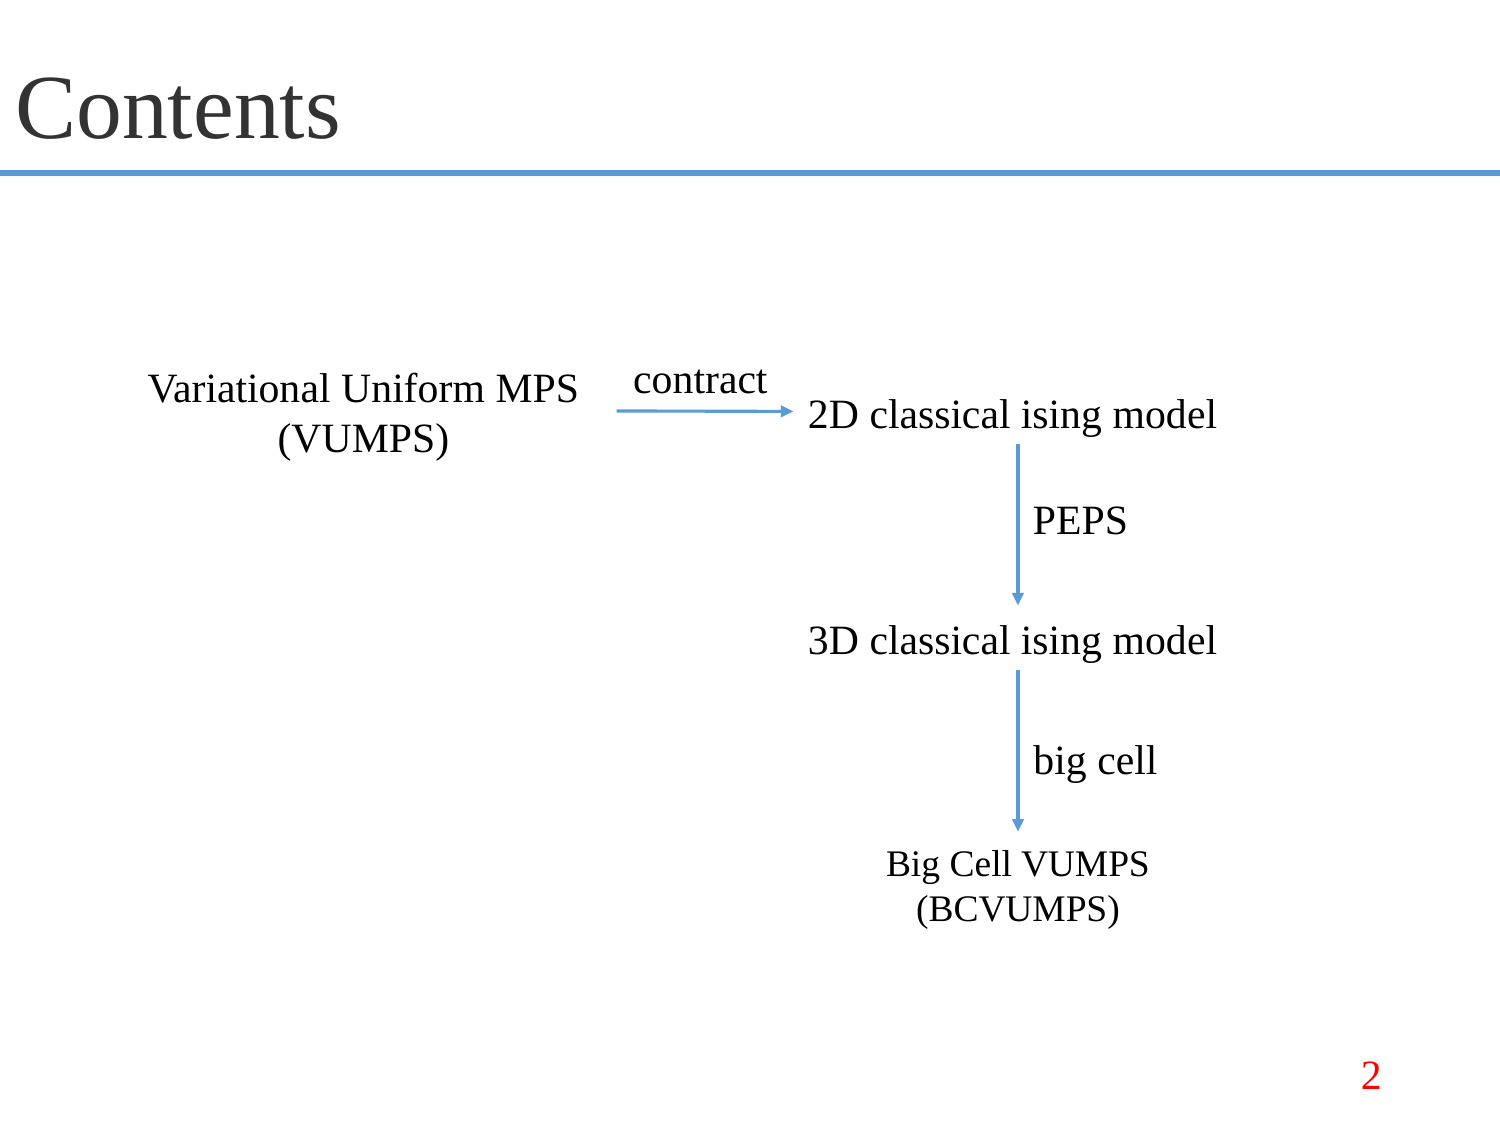

# Contents
contract
 Variational Uniform MPS
(VUMPS)
2D classical ising model
PEPS
3D classical ising model
big cell
Big Cell VUMPS
(BCVUMPS)

2